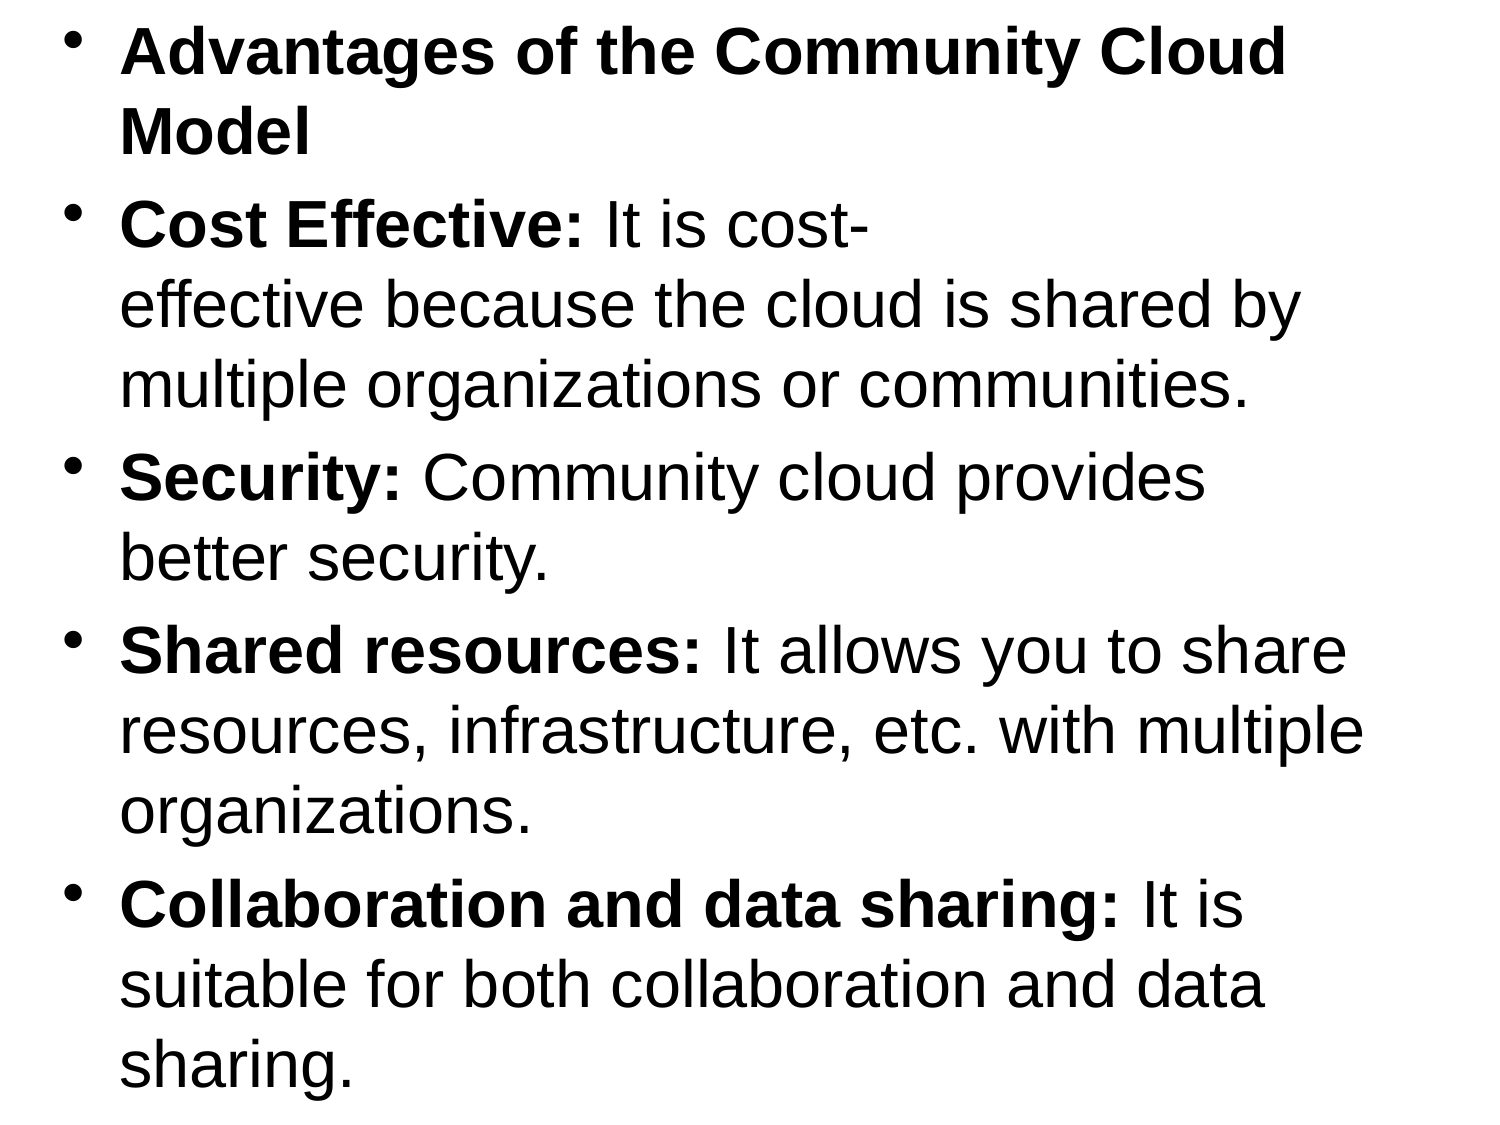

Advantages of the Community Cloud Model
Cost Effective: It is cost-effective because the cloud is shared by multiple organizations or communities.
Security: Community cloud provides better security.
Shared resources: It allows you to share resources, infrastructure, etc. with multiple organizations.
Collaboration and data sharing: It is suitable for both collaboration and data sharing.